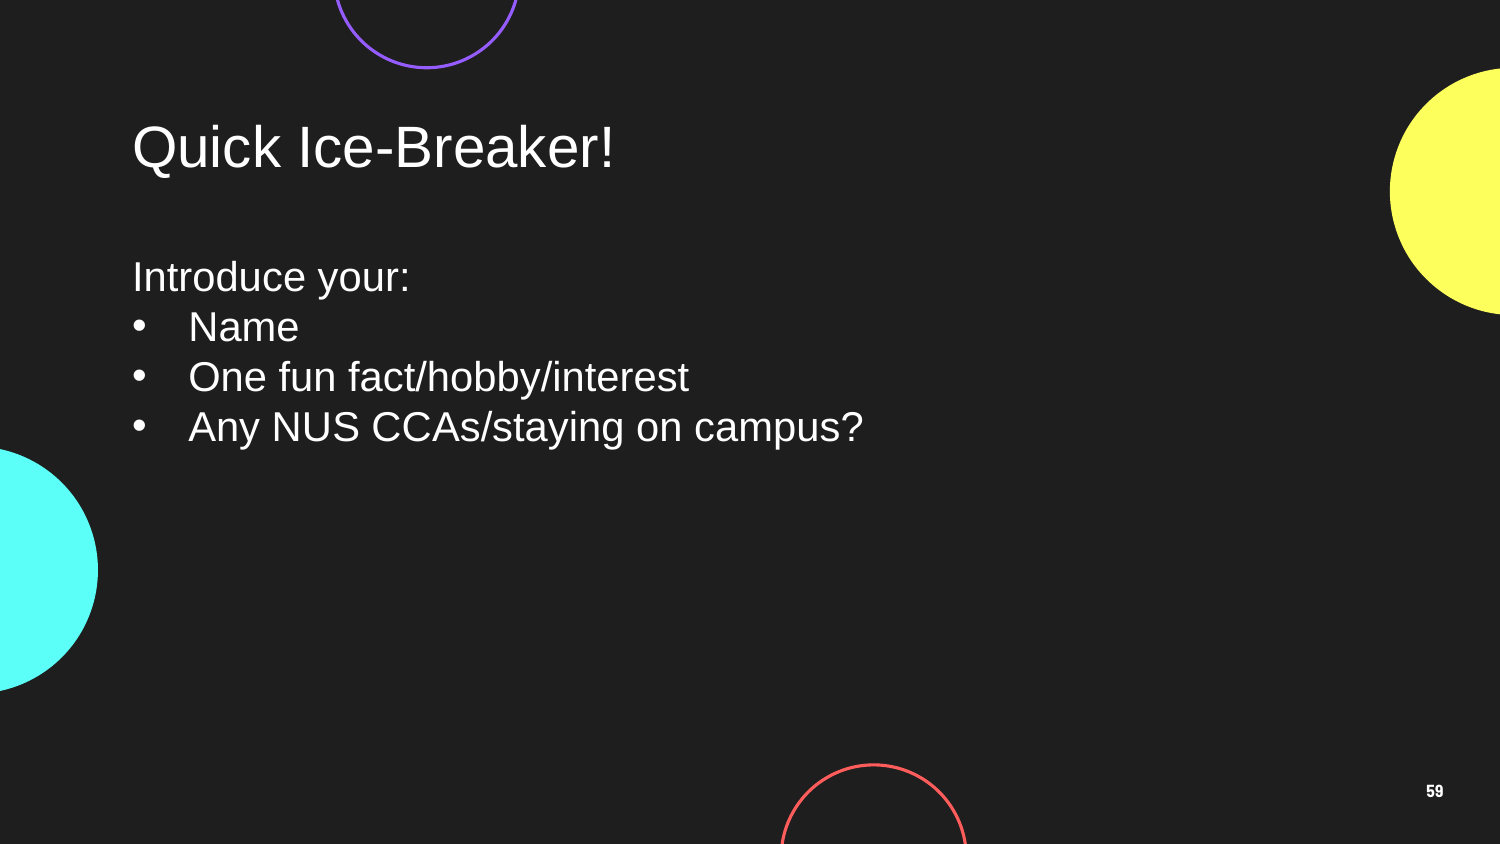

# Quick Ice-Breaker!
Introduce your:
Name
One fun fact/hobby/interest
Any NUS CCAs/staying on campus?

59